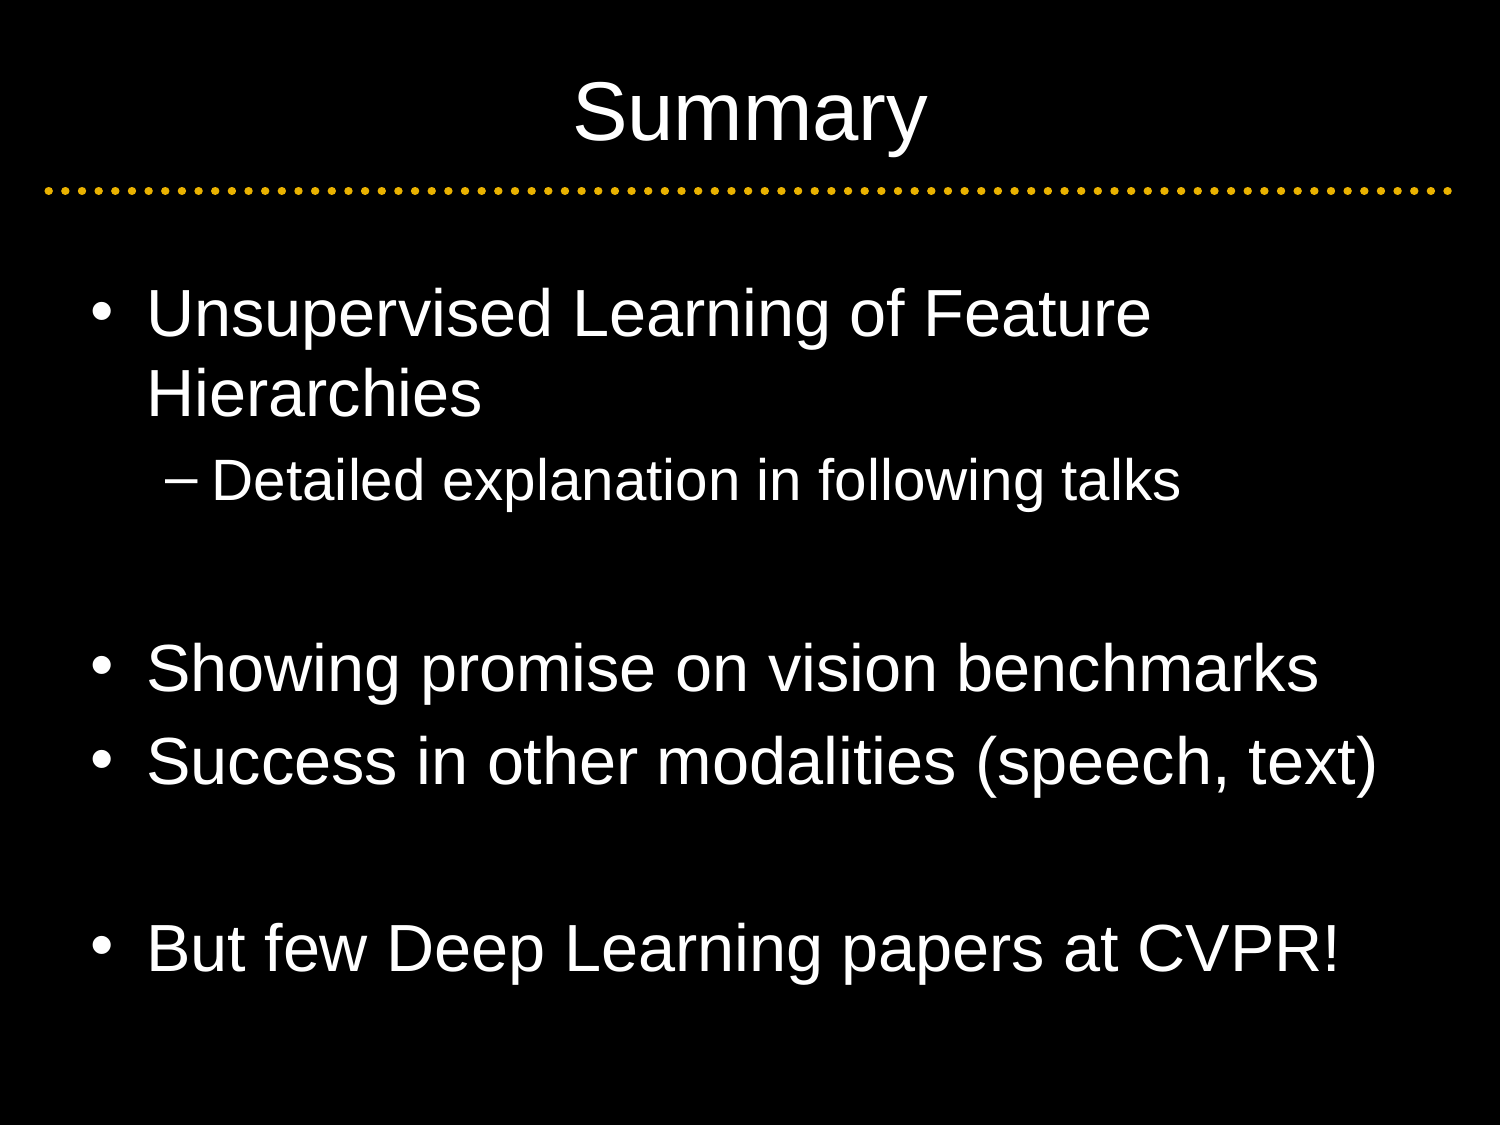

# Summary
Unsupervised Learning of Feature Hierarchies
Detailed explanation in following talks

Showing promise on vision benchmarks
Success in other modalities (speech, text)

But few Deep Learning papers at CVPR!